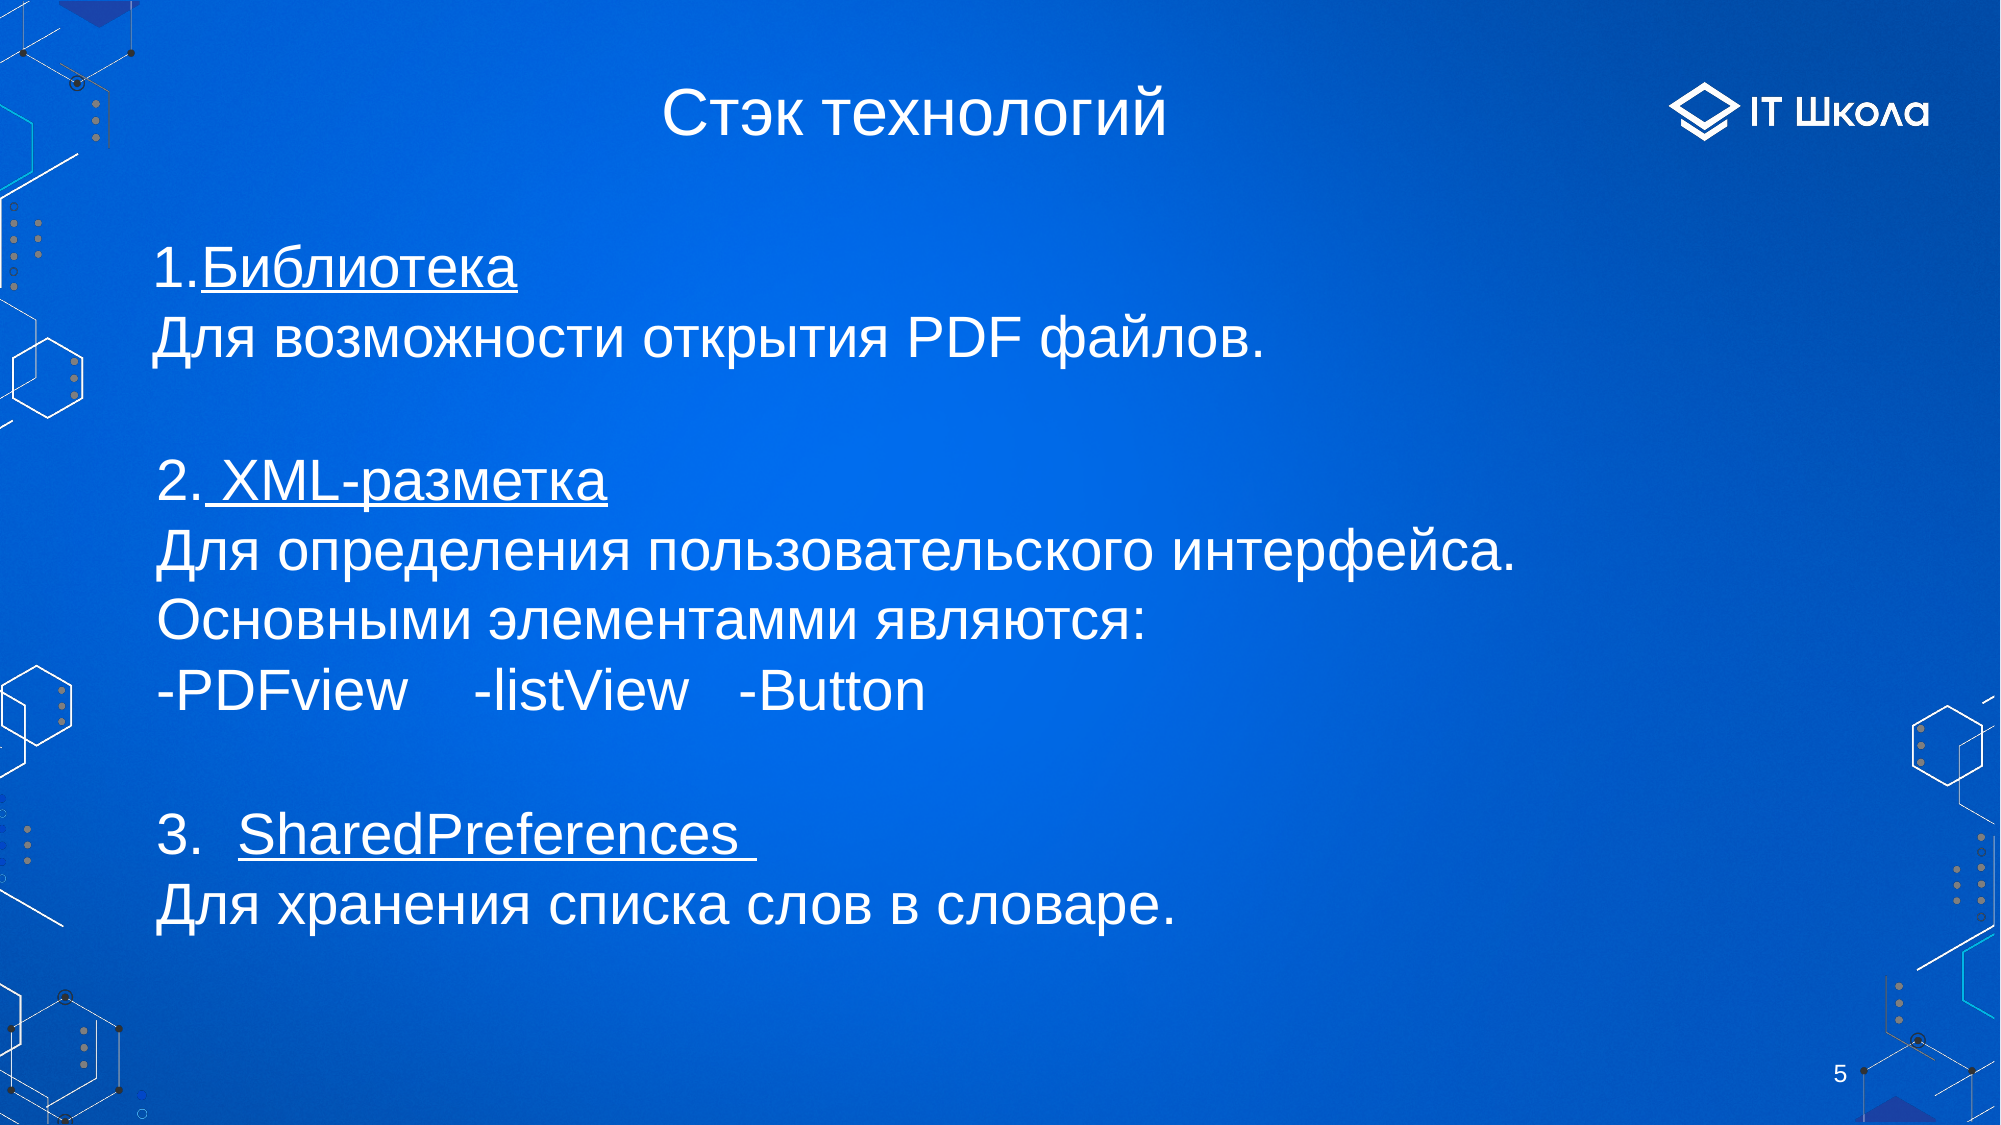

# Стэк технологий
1.Библиотека
Для возможности открытия PDF файлов.
2. XML-разметка
Для определения пользовательского интерфейса.
Основными элементамми являются:
-PDFview    -listView   -Button
3.  SharedPreferences
Для хранения списка слов в словаре.

5